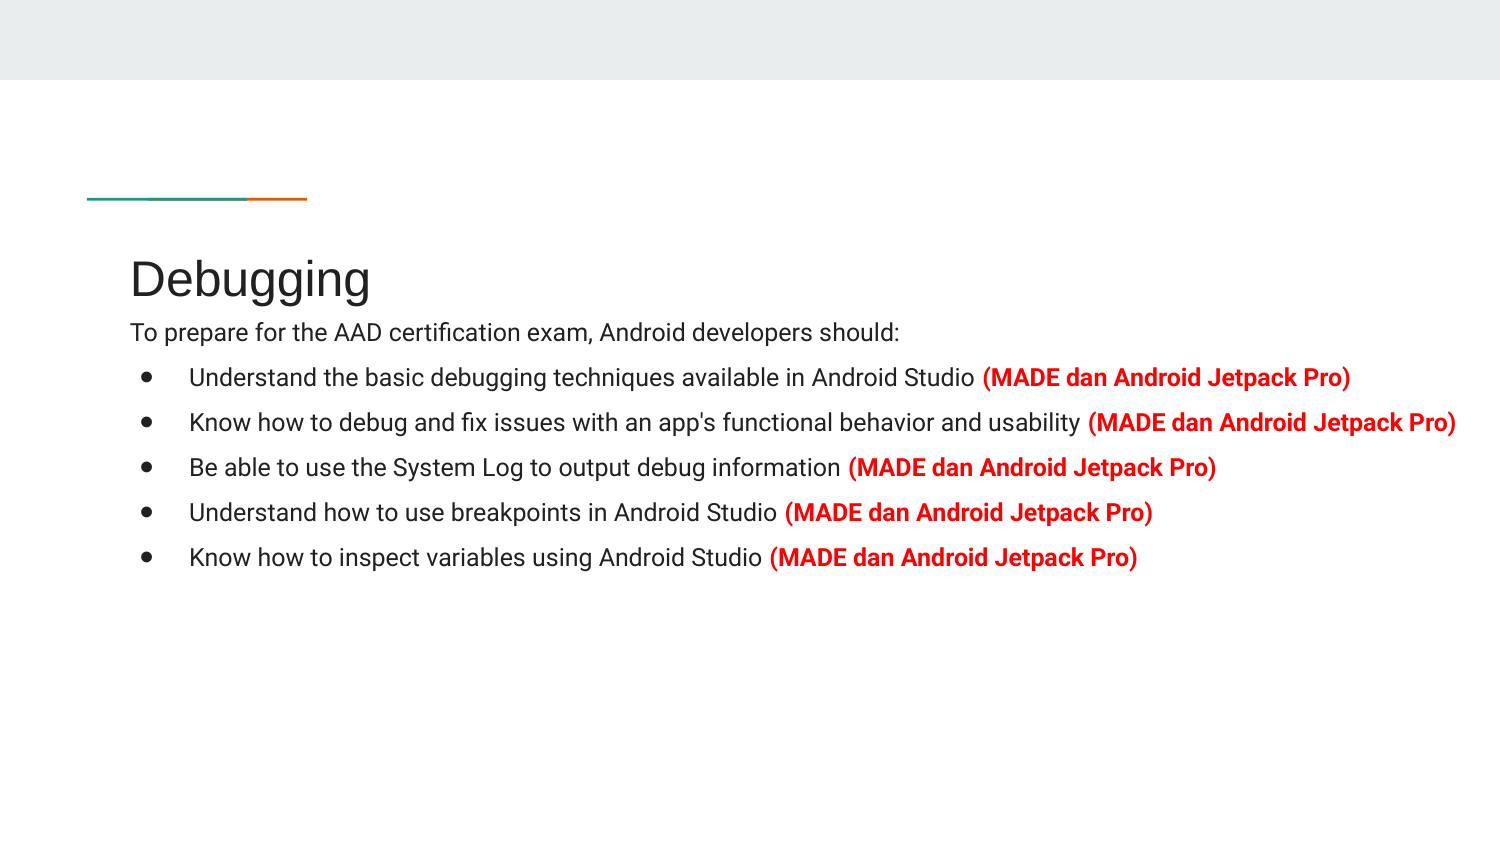

# Debugging
To prepare for the AAD certification exam, Android developers should:
Understand the basic debugging techniques available in Android Studio (MADE dan Android Jetpack Pro)
Know how to debug and fix issues with an app's functional behavior and usability (MADE dan Android Jetpack Pro)
Be able to use the System Log to output debug information (MADE dan Android Jetpack Pro)
Understand how to use breakpoints in Android Studio (MADE dan Android Jetpack Pro)
Know how to inspect variables using Android Studio (MADE dan Android Jetpack Pro)